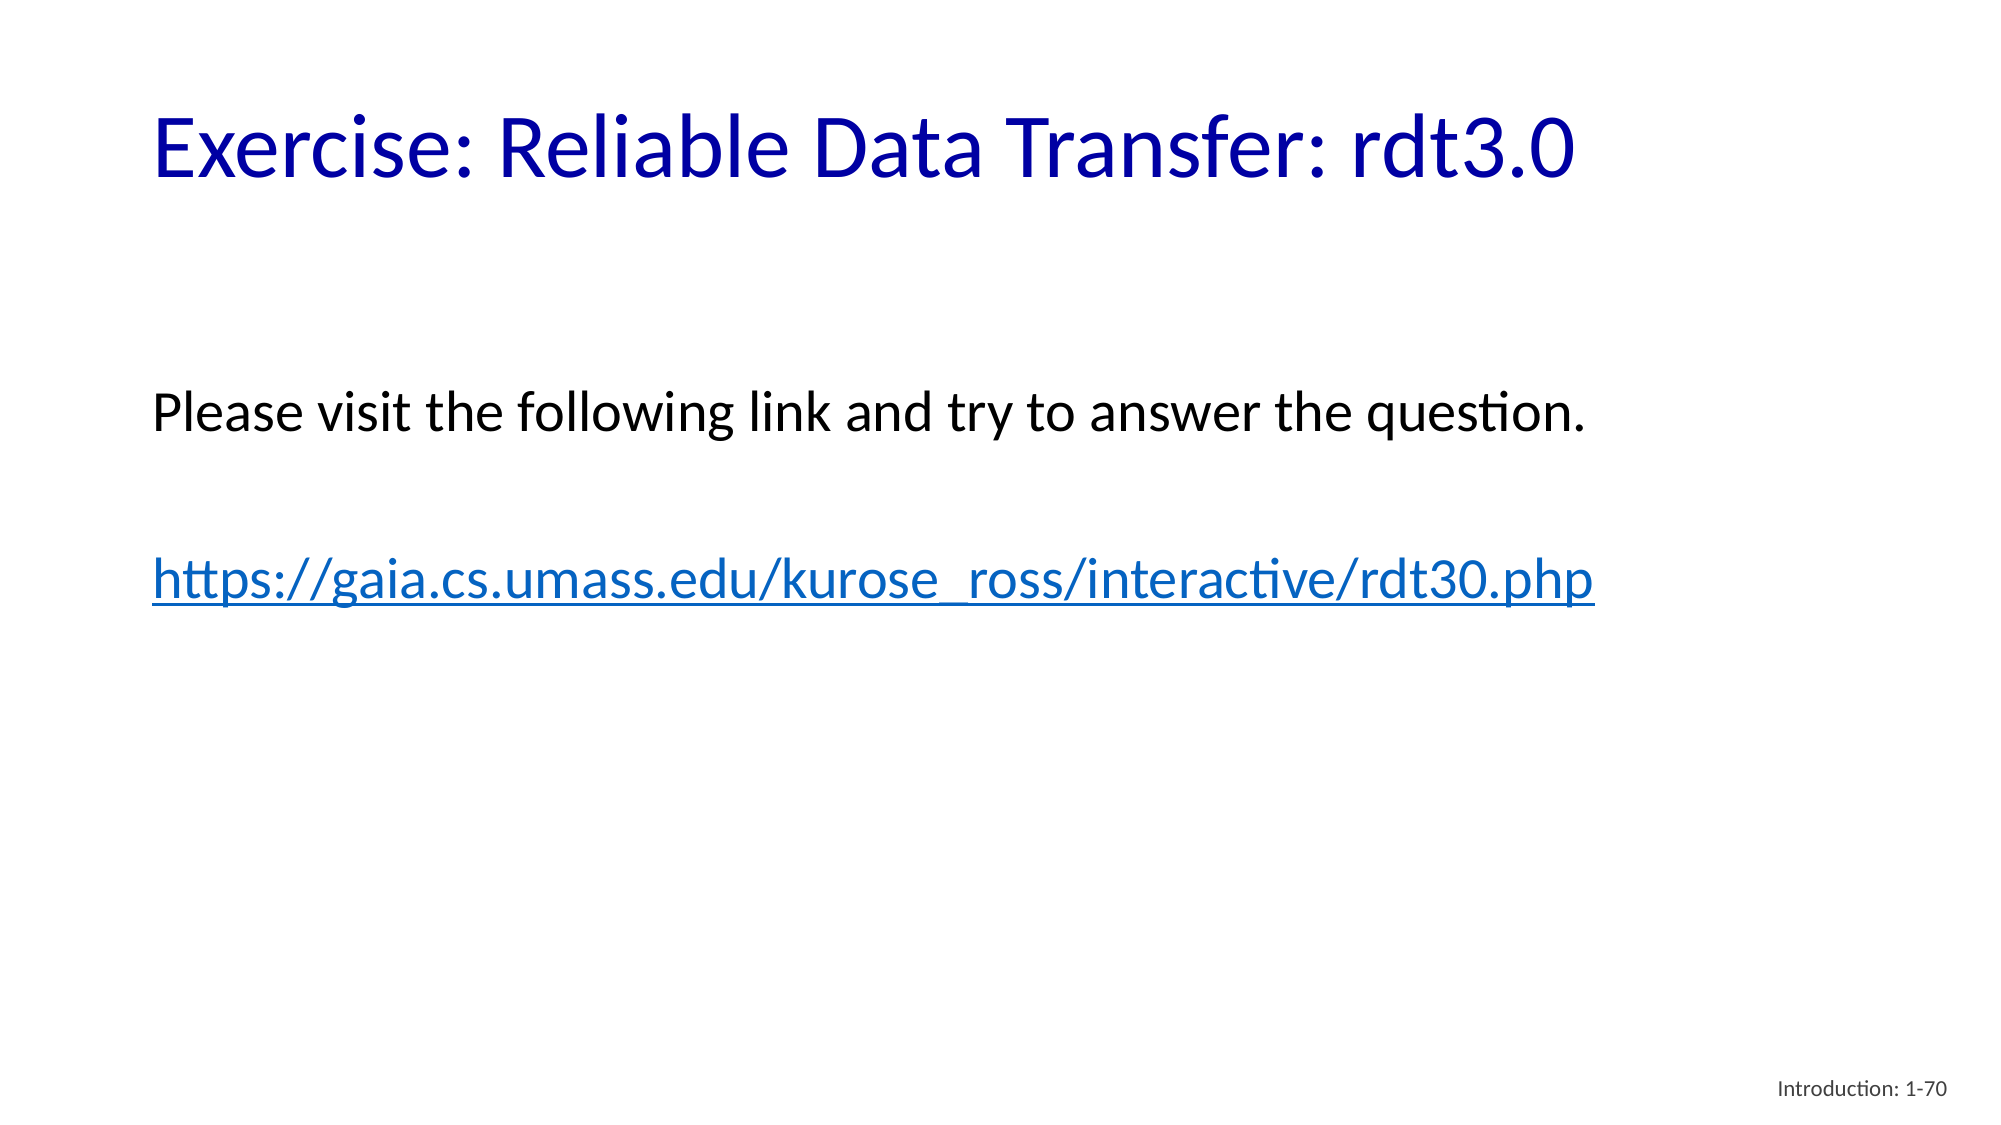

# Exercise: Reliable Data Transfer: rdt3.0

Please visit the following link and try to answer the question.

https://gaia.cs.umass.edu/kurose_ross/interactive/rdt30.php

Introduction: 1-70